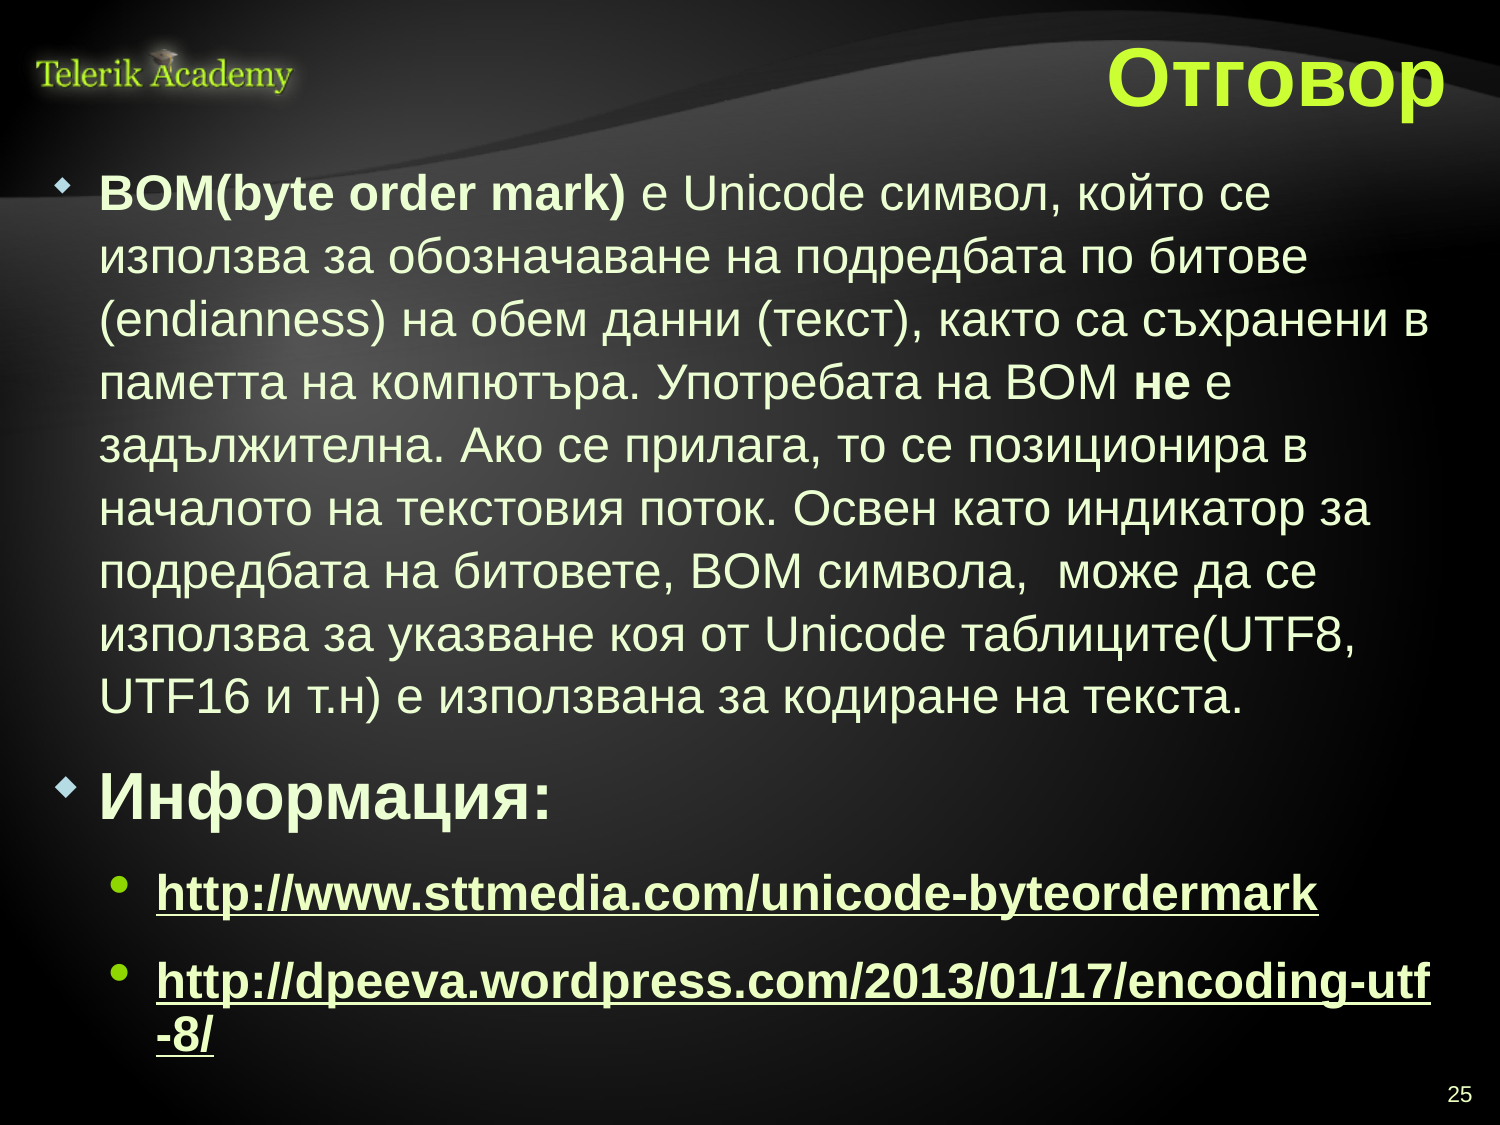

# Отговор
BOM(byte order mark) е Unicode символ, който се използва за обозначаване на подредбата по битове (endianness) на обем данни (текст), както са съхранени в паметта на компютъра. Употребата на BOM не е задължителна. Ако се прилага, то се позиционира в началото на текстовия поток. Освен като индикатор за подредбата на битовете, BOM символа,  може да се използва за указване коя от Unicode таблиците(UTF8, UTF16 и т.н) е използвана за кодиране на текста.
Информация:
http://www.sttmedia.com/unicode-byteordermark
http://dpeeva.wordpress.com/2013/01/17/encoding-utf-8/
http://en.wikipedia.org/wiki/Byte_order_mark
25